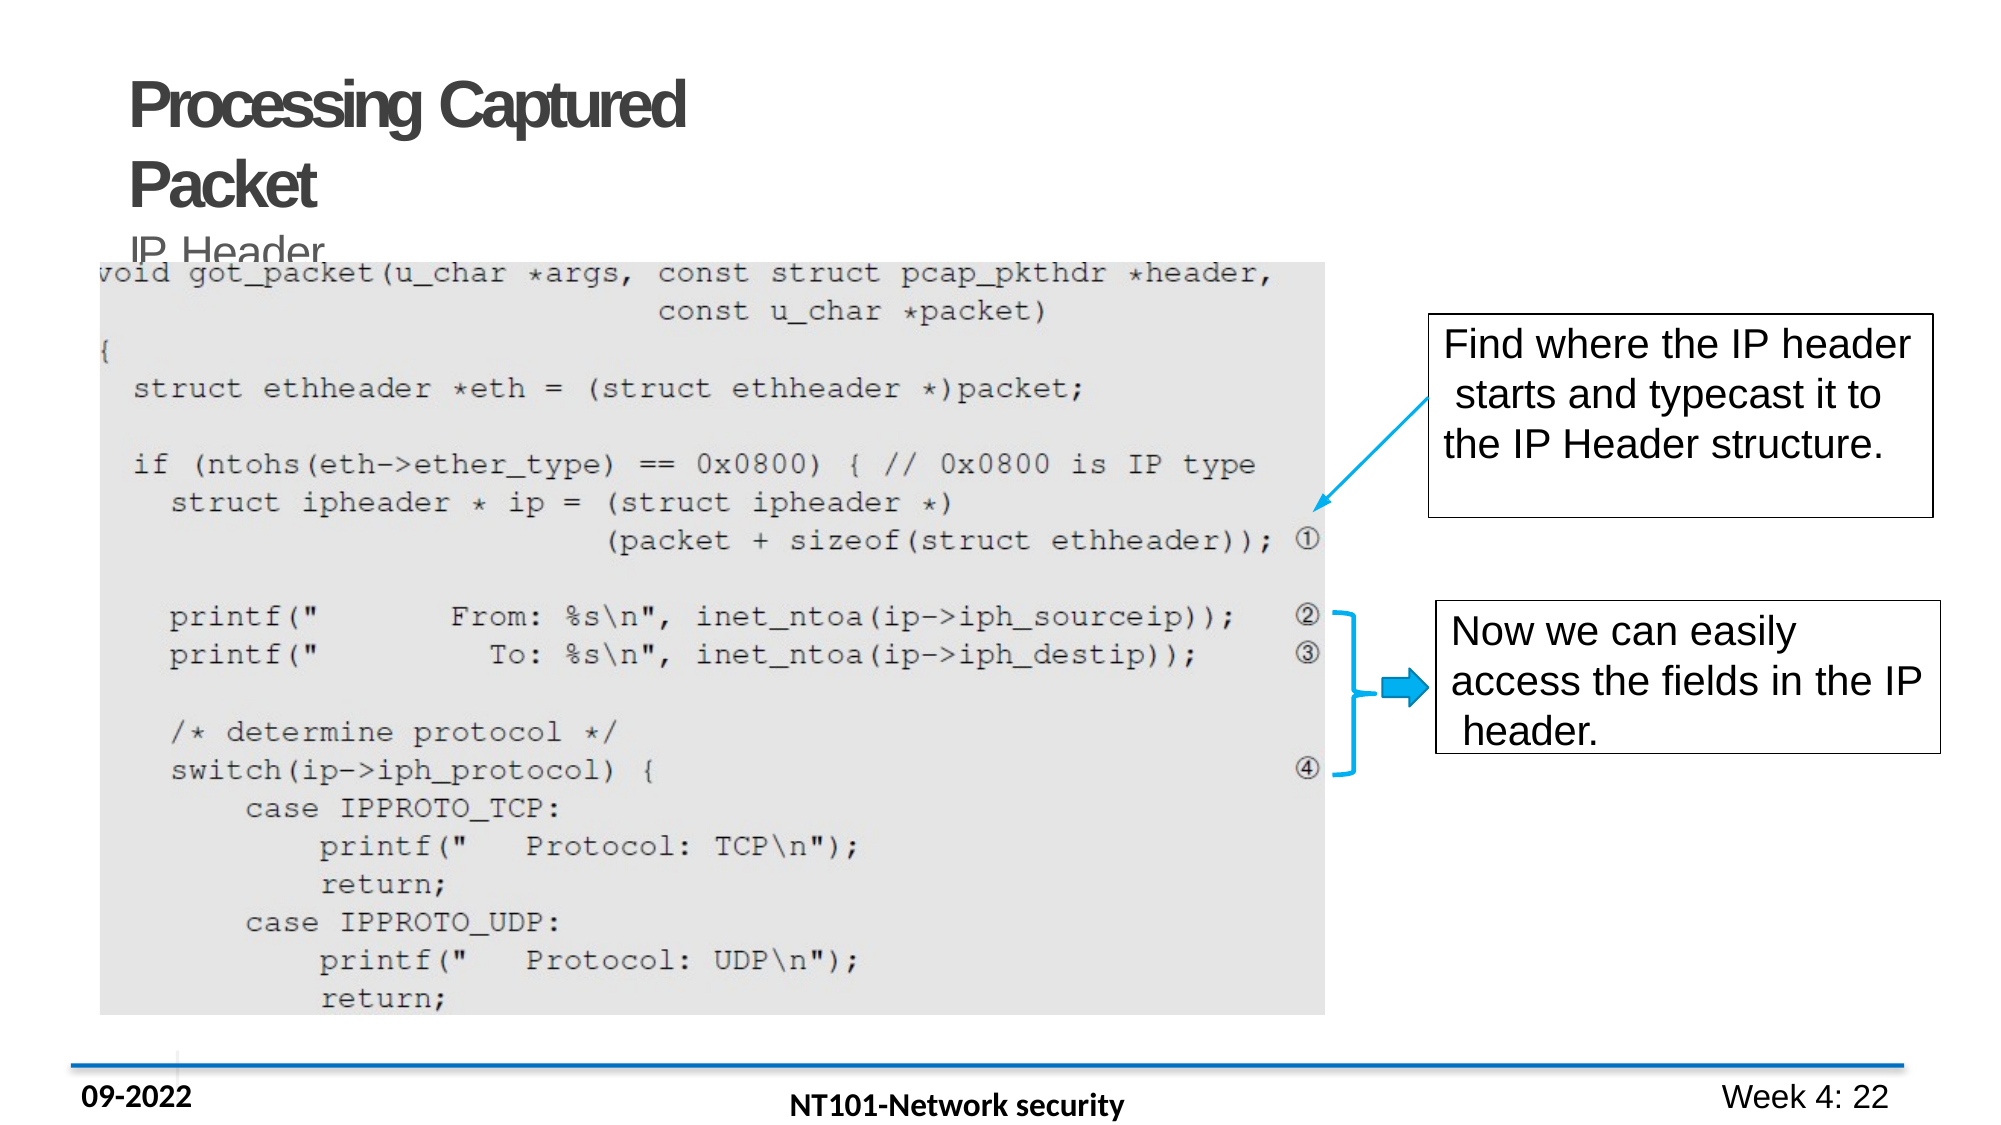

# Processing Captured Packet
IP Header

Find where the IP header  starts and typecast it to  the IP Header structure.

Now we can easily  access the fields in the IP  header.